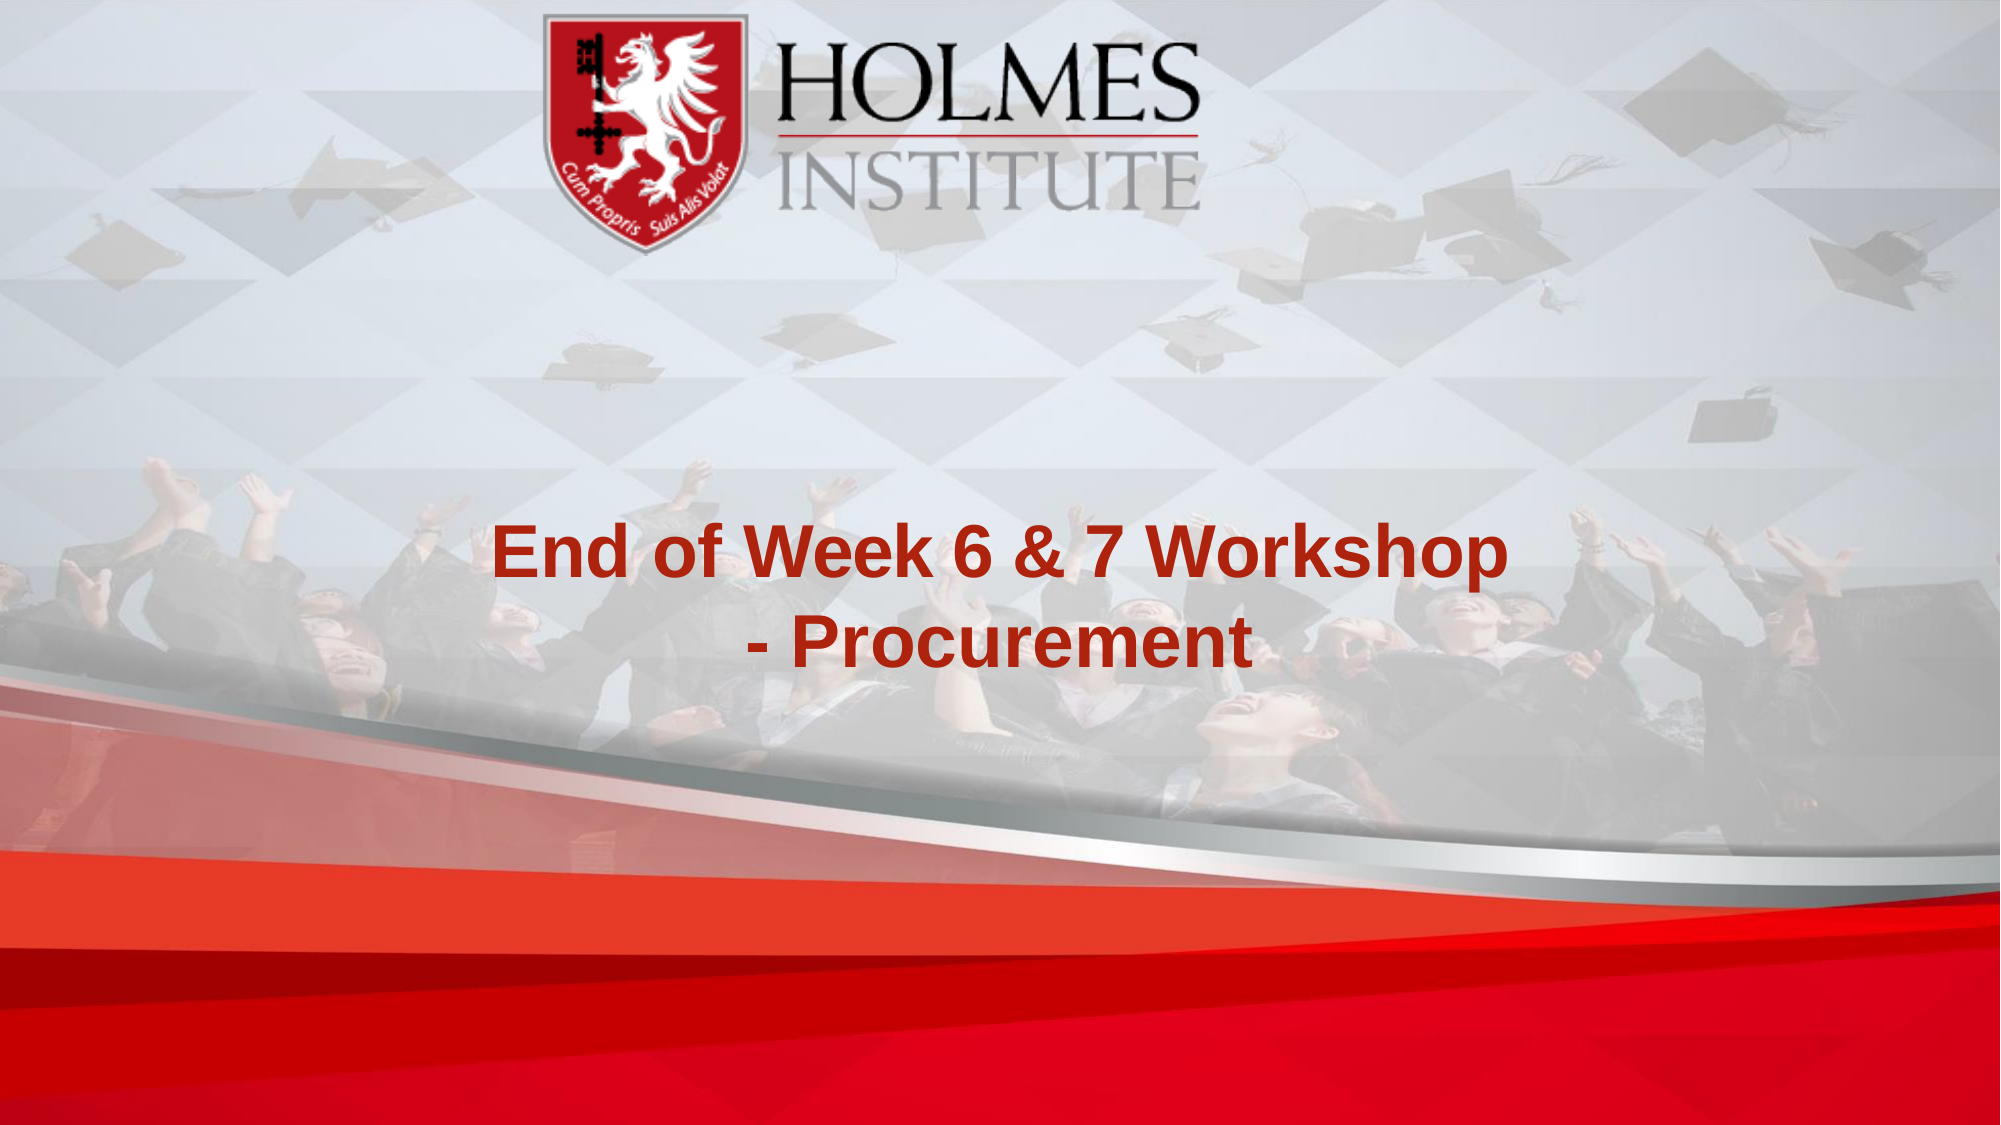

# End of Week 6 & 7 Workshop - Procurement